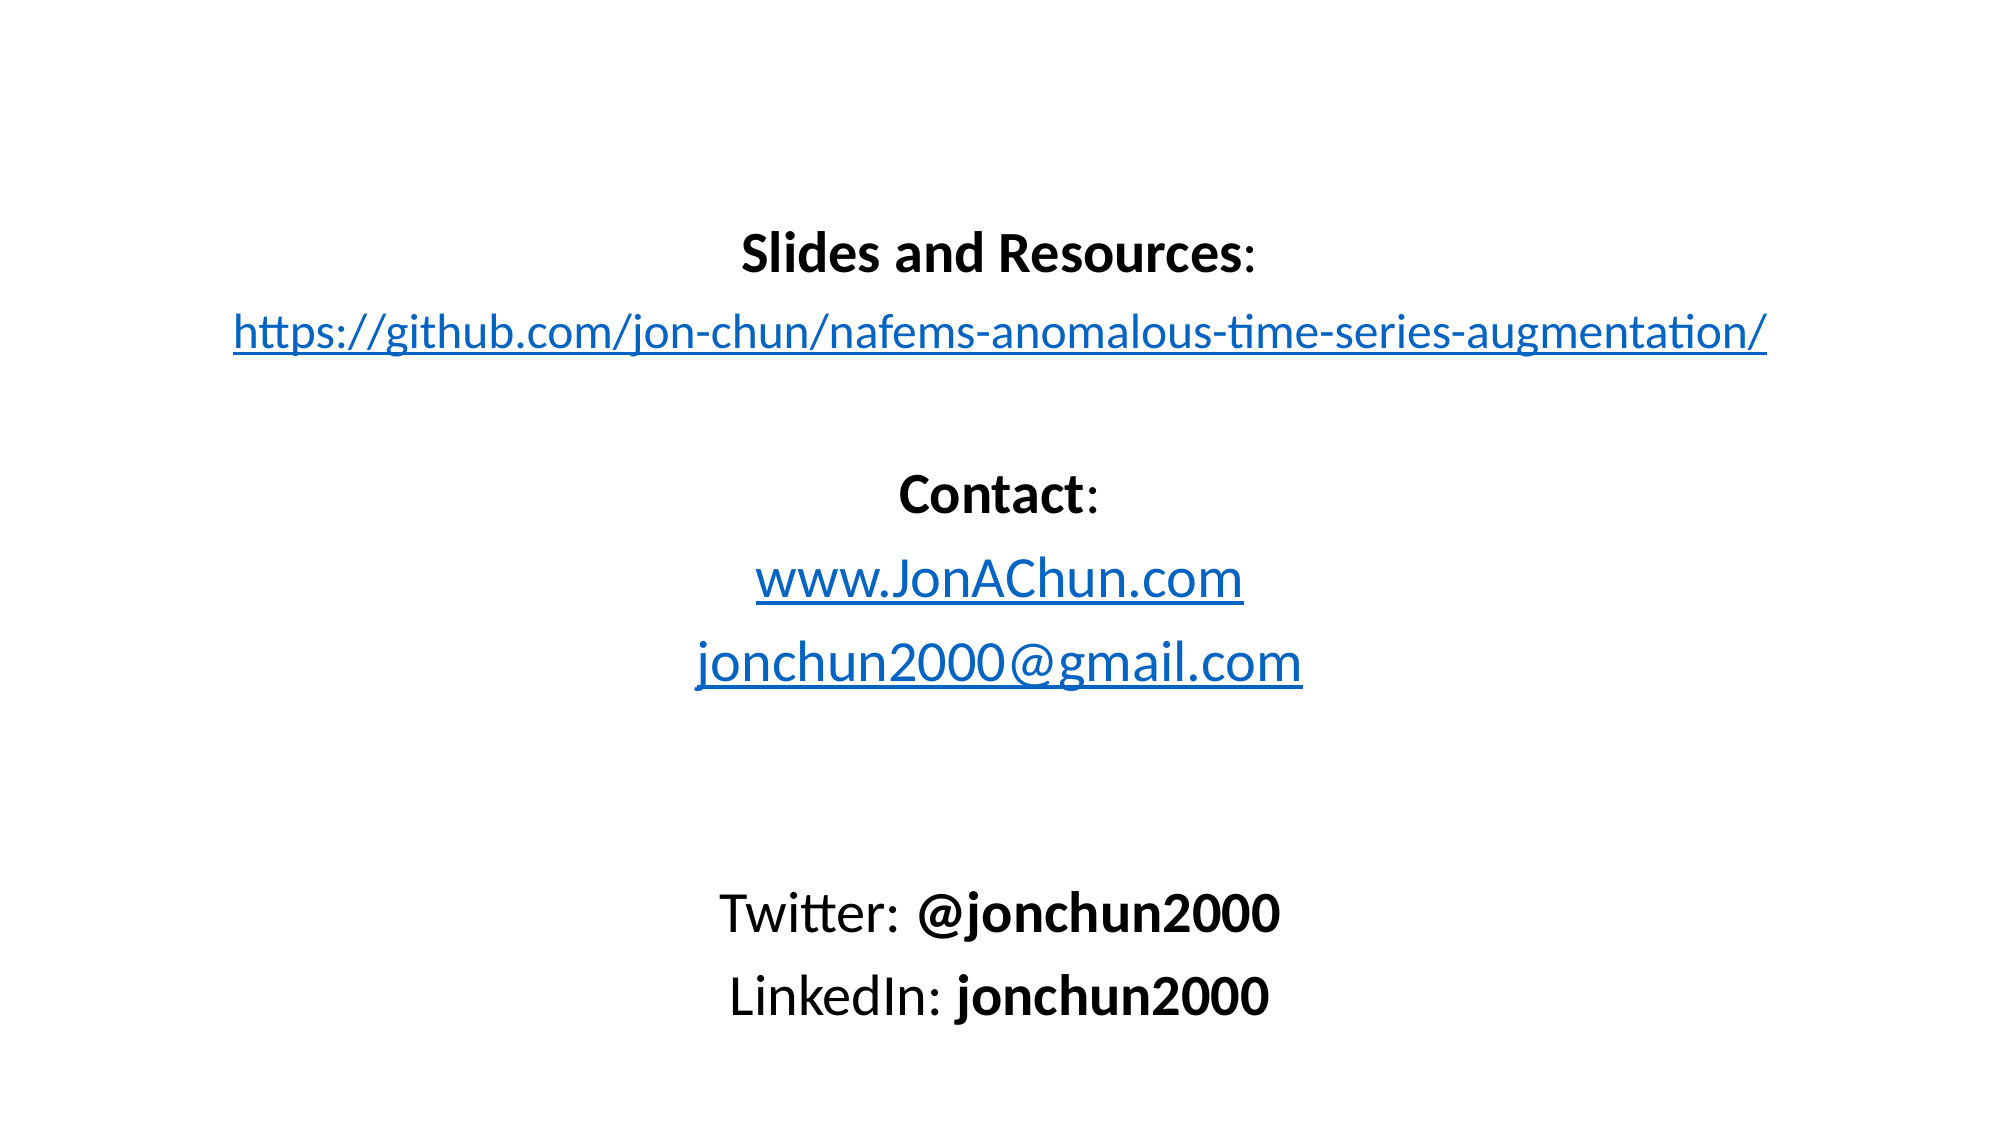

Slides and Resources:
https://github.com/jon-chun/nafems-anomalous-time-series-augmentation/

Contact:
www.JonAChun.com
jonchun2000@gmail.com

Twitter: @jonchun2000
LinkedIn: jonchun2000